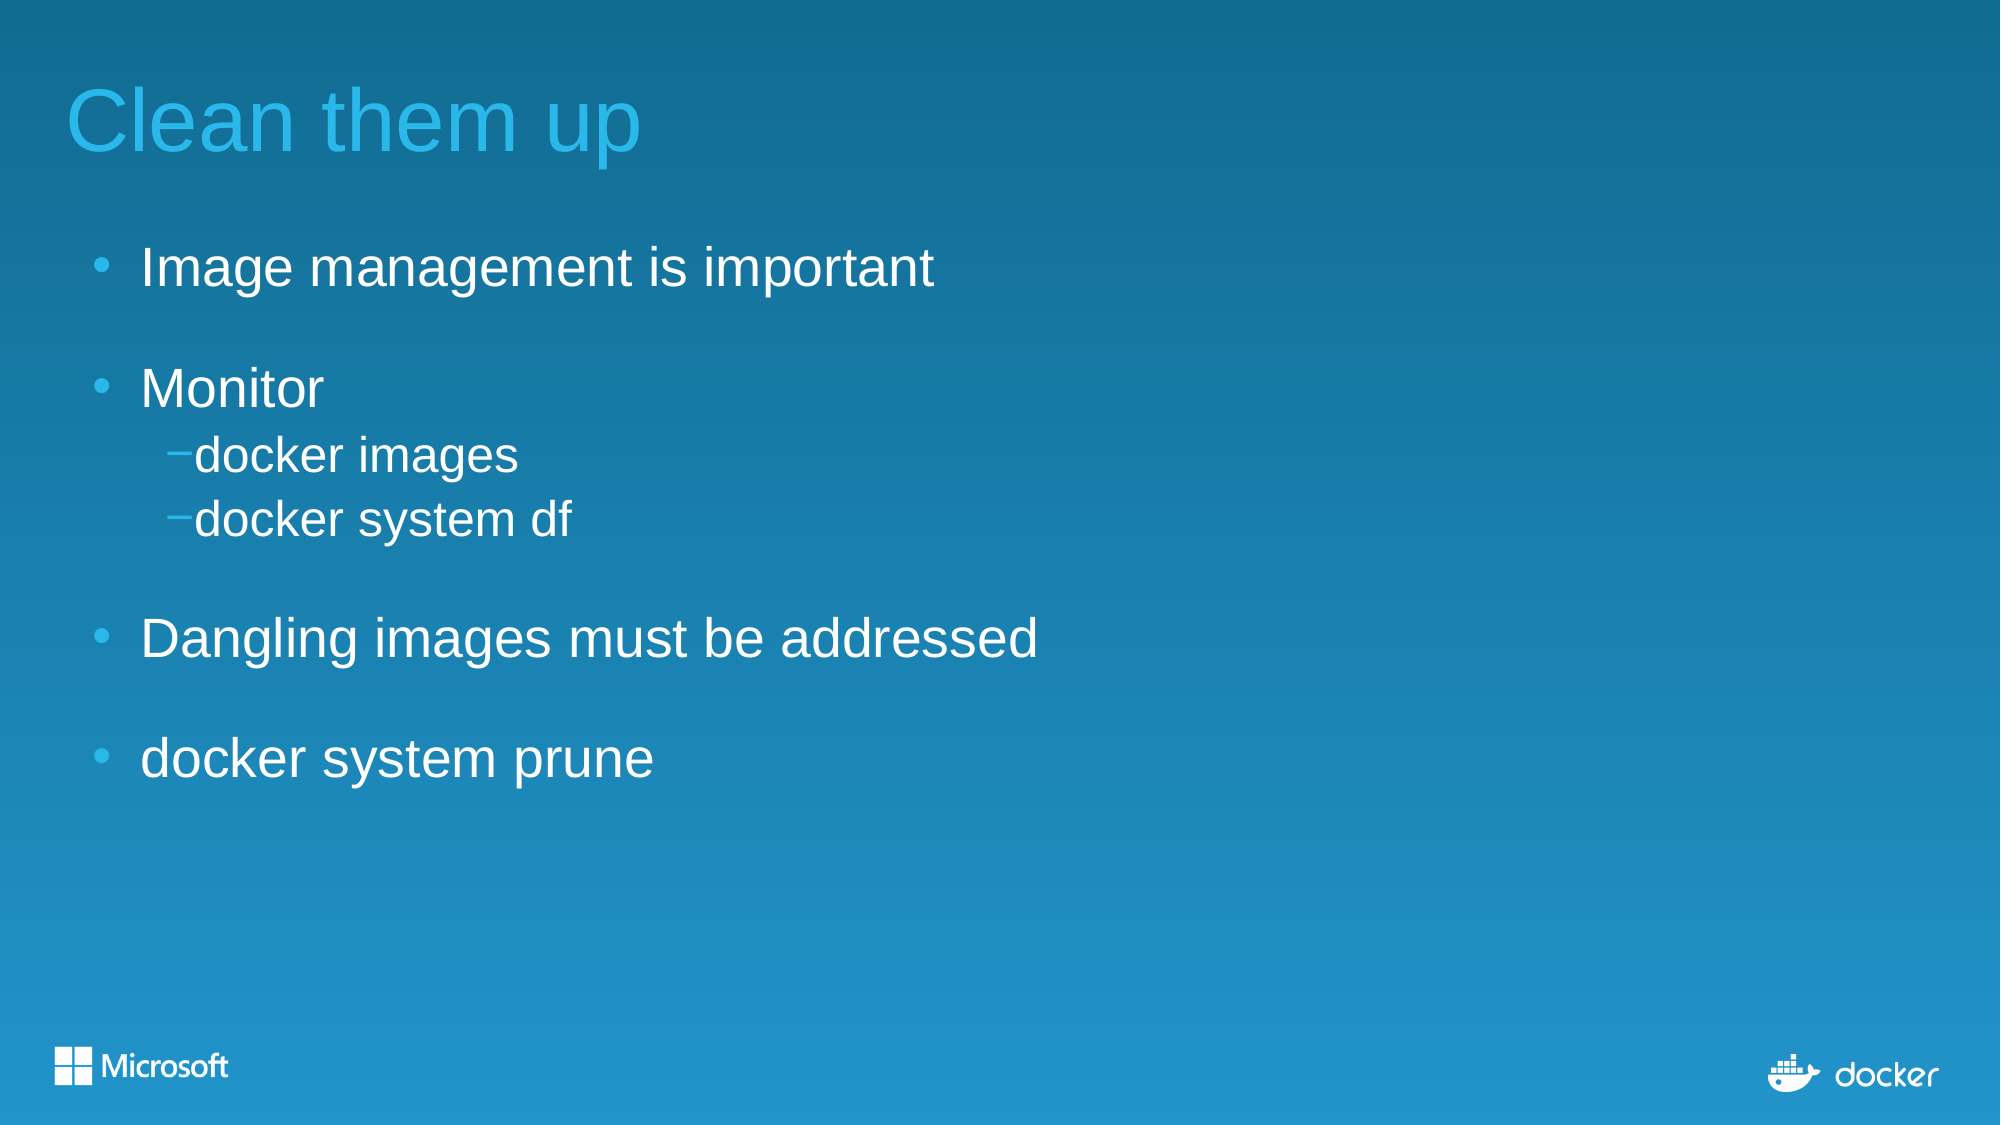

# Clean them up
Image management is important
Monitor
docker images
docker system df
Dangling images must be addressed
docker system prune